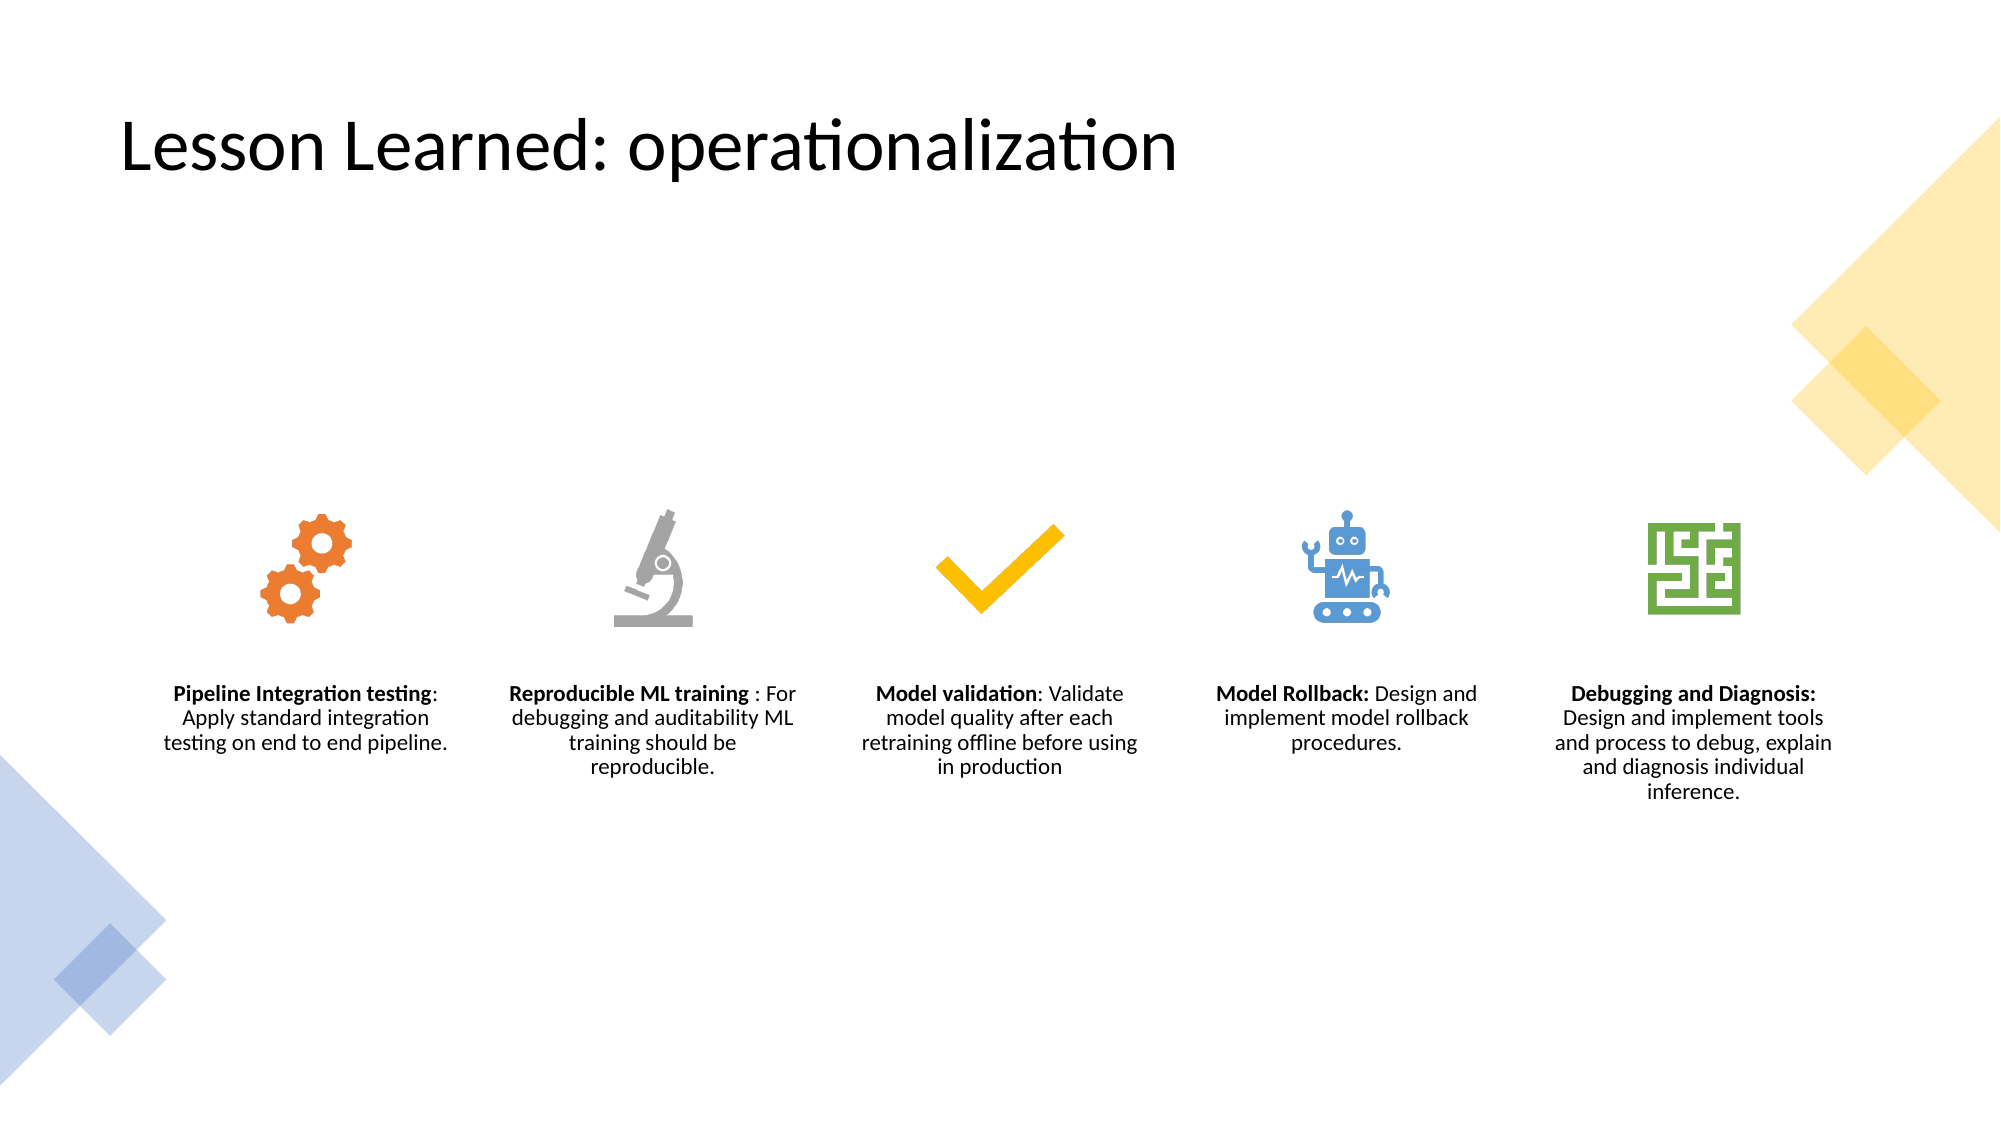

Lesson Learned: operationalization

Pipeline Integration testing: Apply standard integration testing on end to end pipeline.

Reproducible ML training : For debugging and auditability ML training should be reproducible.

Model validation: Validate model quality after each retraining offline before using in production

Model Rollback: Design and implement model rollback procedures.

Debugging and Diagnosis: Design and implement tools and process to debug, explain and diagnosis individual inference.